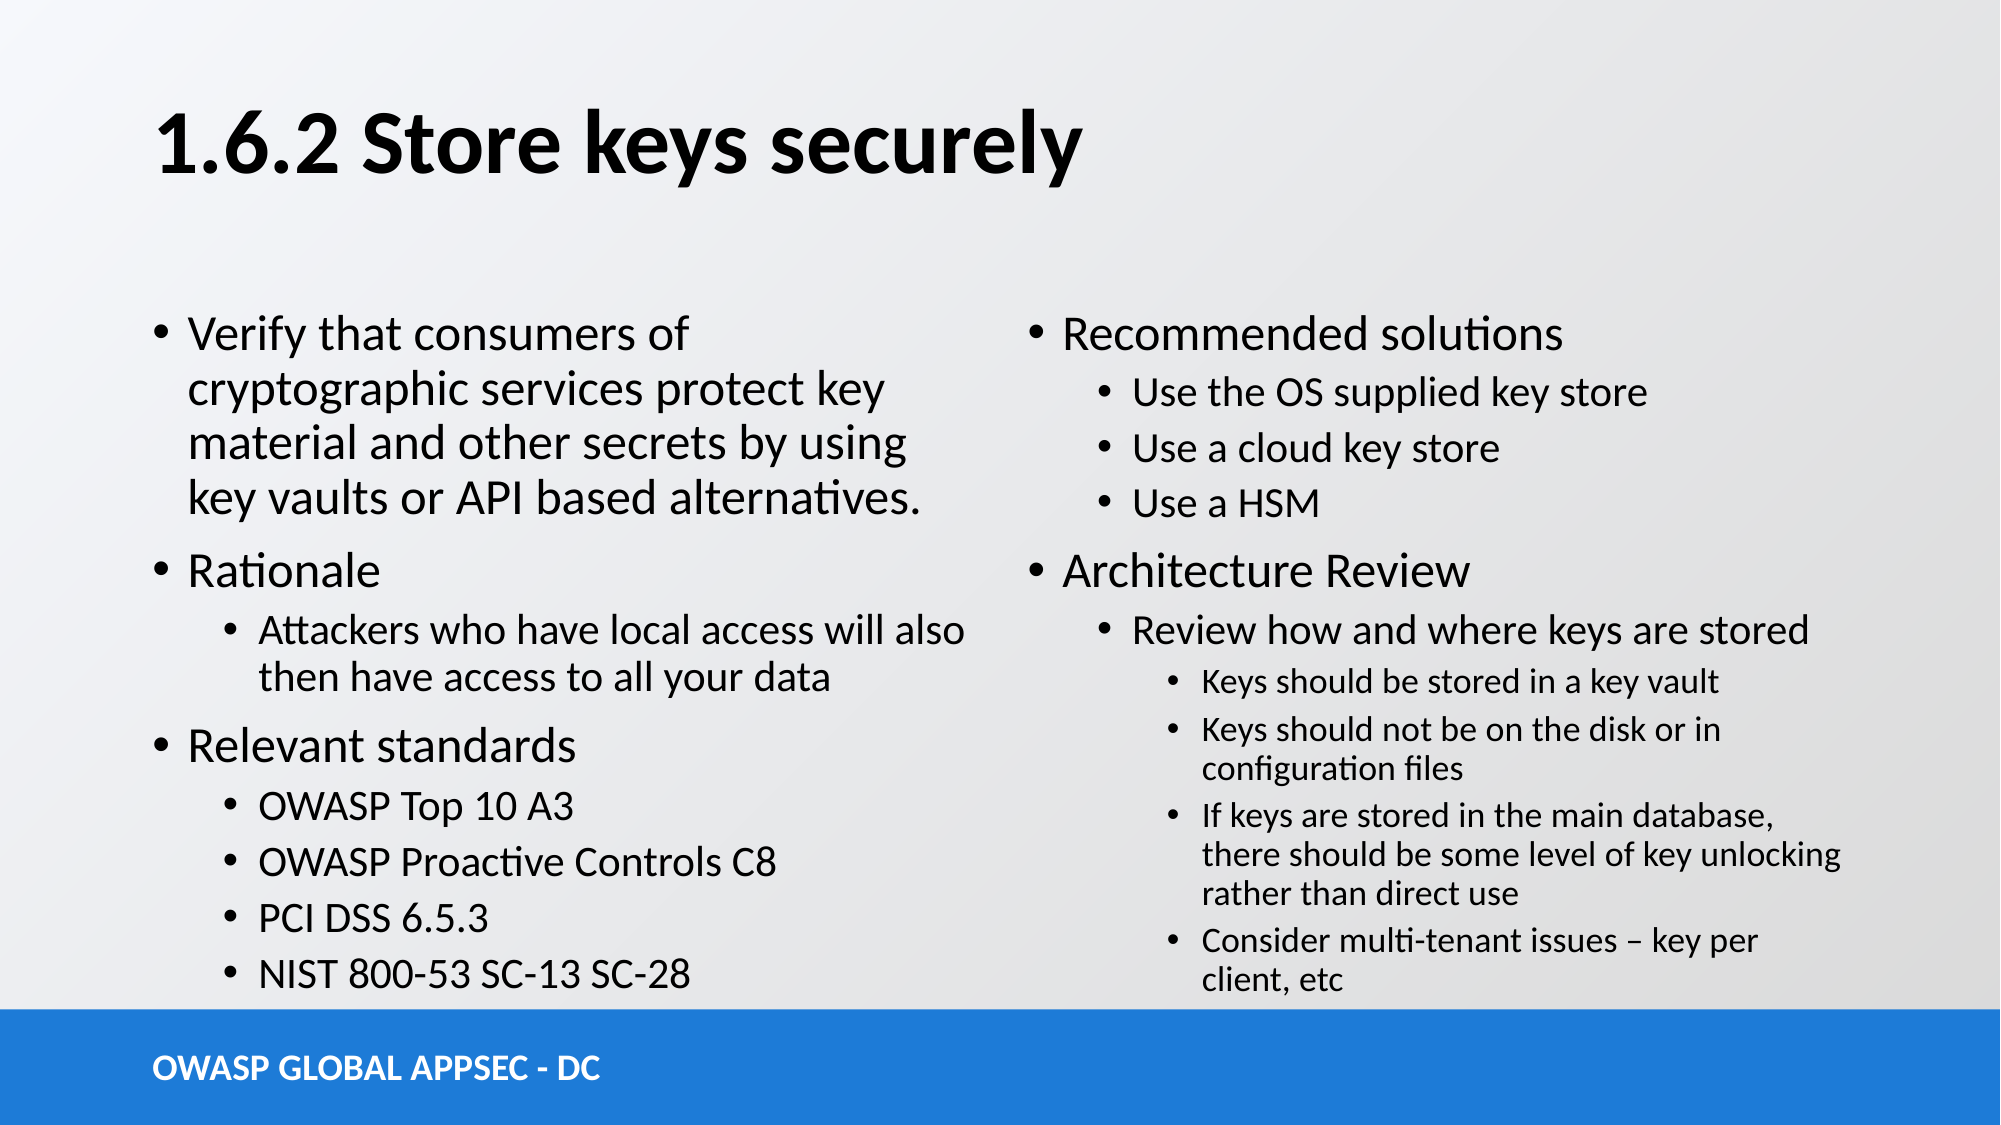

# 1.6.2 Store keys securely
Verify that consumers of cryptographic services protect key material and other secrets by using key vaults or API based alternatives.
Rationale
Attackers who have local access will also then have access to all your data
Relevant standards
OWASP Top 10 A3
OWASP Proactive Controls C8
PCI DSS 6.5.3
NIST 800-53 SC-13 SC-28

Recommended solutions
Use the OS supplied key store
Use a cloud key store
Use a HSM
Architecture Review
Review how and where keys are stored
Keys should be stored in a key vault
Keys should not be on the disk or in configuration files
If keys are stored in the main database, there should be some level of key unlocking rather than direct use
Consider multi-tenant issues – key per client, etc